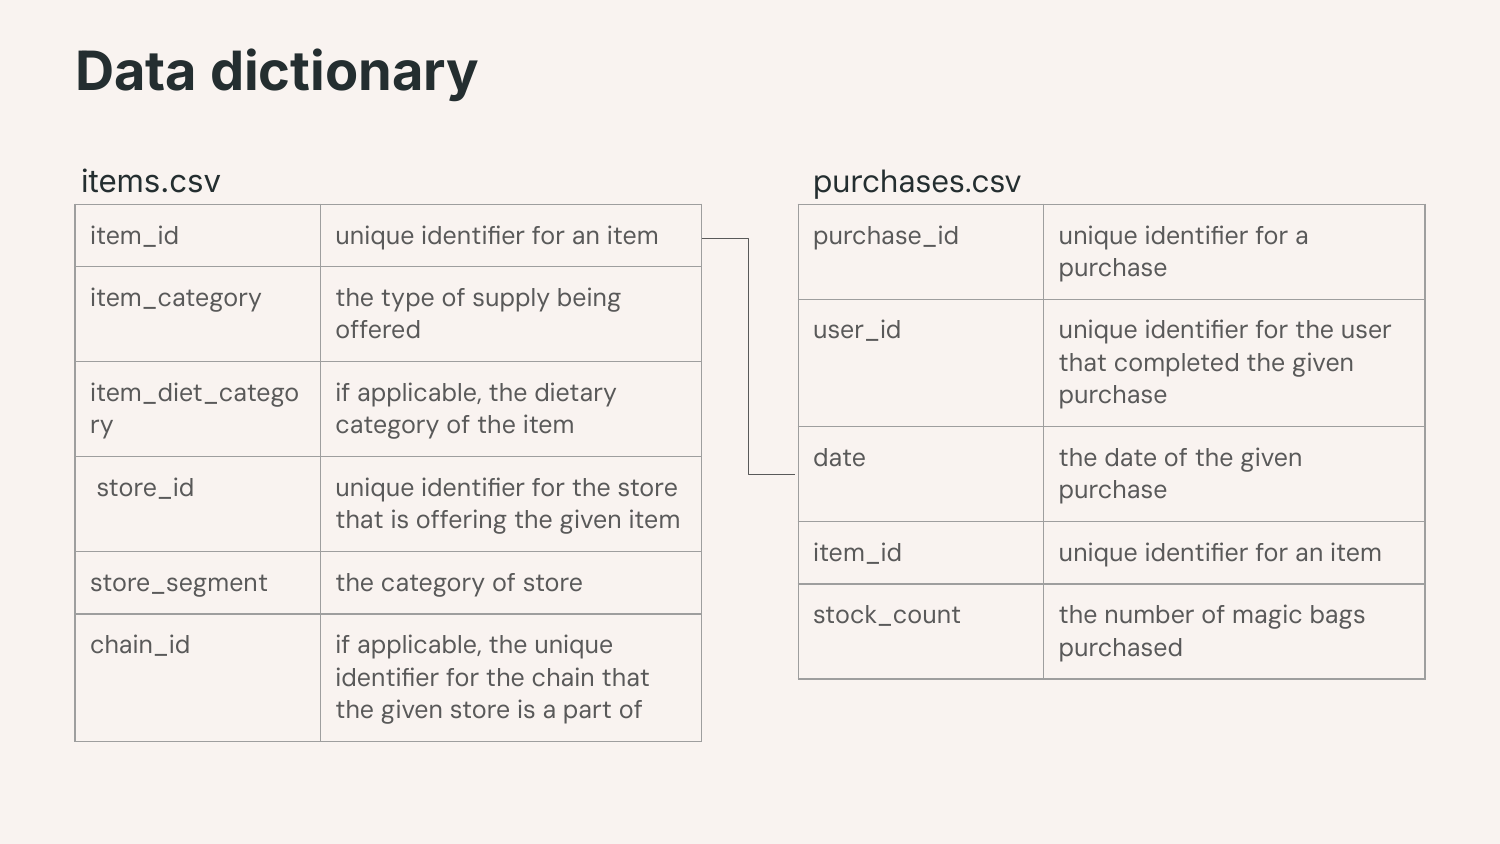

Data dictionary
items.csv
purchases.csv
| purchase\_id | unique identifier for a purchase |
| --- | --- |
| user\_id | unique identifier for the user that completed the given purchase |
| date | the date of the given purchase |
| item\_id | unique identifier for an item |
| stock\_count | the number of magic bags purchased |
| item\_id | unique identifier for an item |
| --- | --- |
| item\_category | the type of supply being offered |
| item\_diet\_category | if applicable, the dietary category of the item |
| store\_id | unique identifier for the store that is offering the given item |
| store\_segment | the category of store |
| chain\_id | if applicable, the unique identifier for the chain that the given store is a part of |